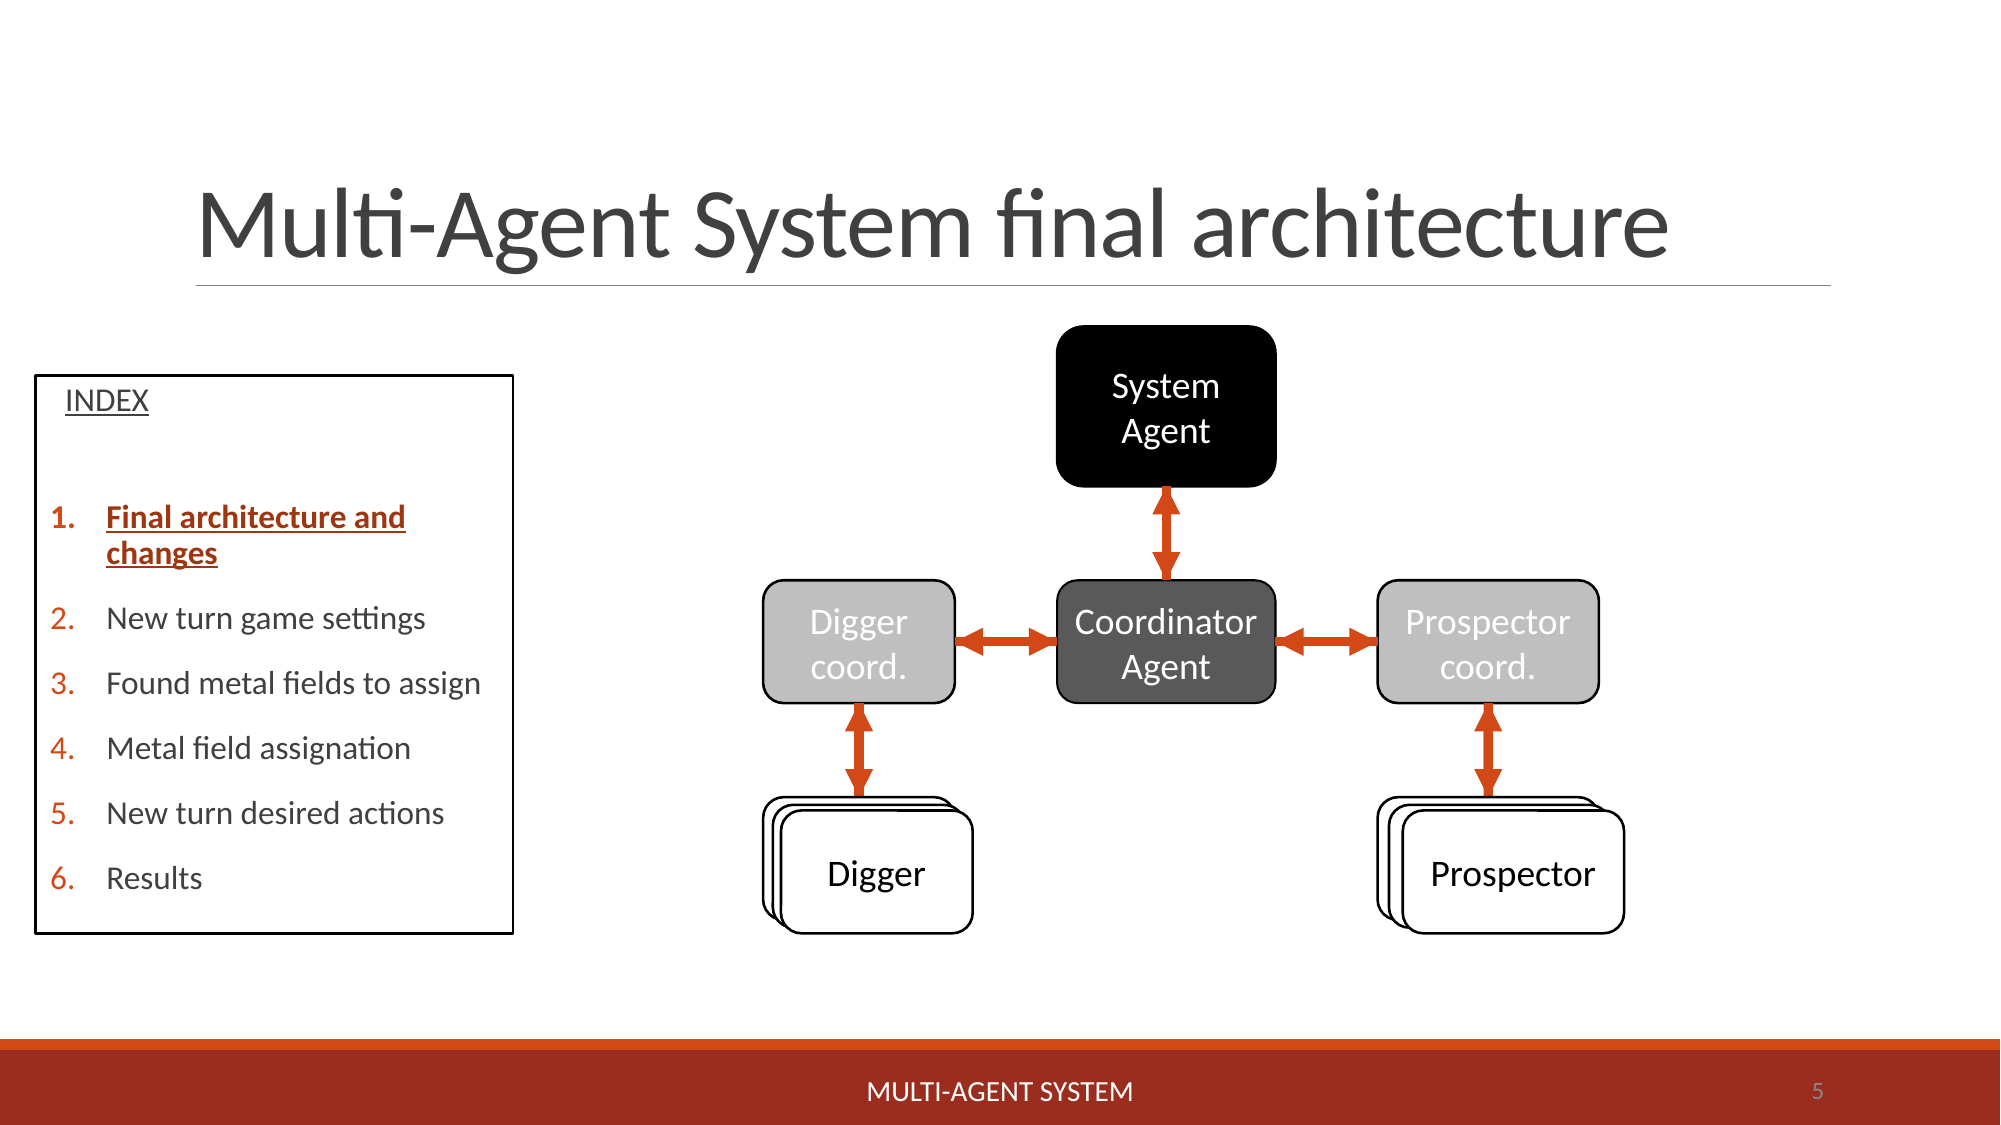

# Multi-Agent System final architecture
System Agent
INDEX

Final architecture and changes
New turn game settings
Found metal fields to assign
Metal field assignation
New turn desired actions
Results
Digger coord.
Coordinator Agent
Prospector coord.
Digger
Prospectors
Digger
Prospectors
Digger
Prospector
Multi-agent system
5